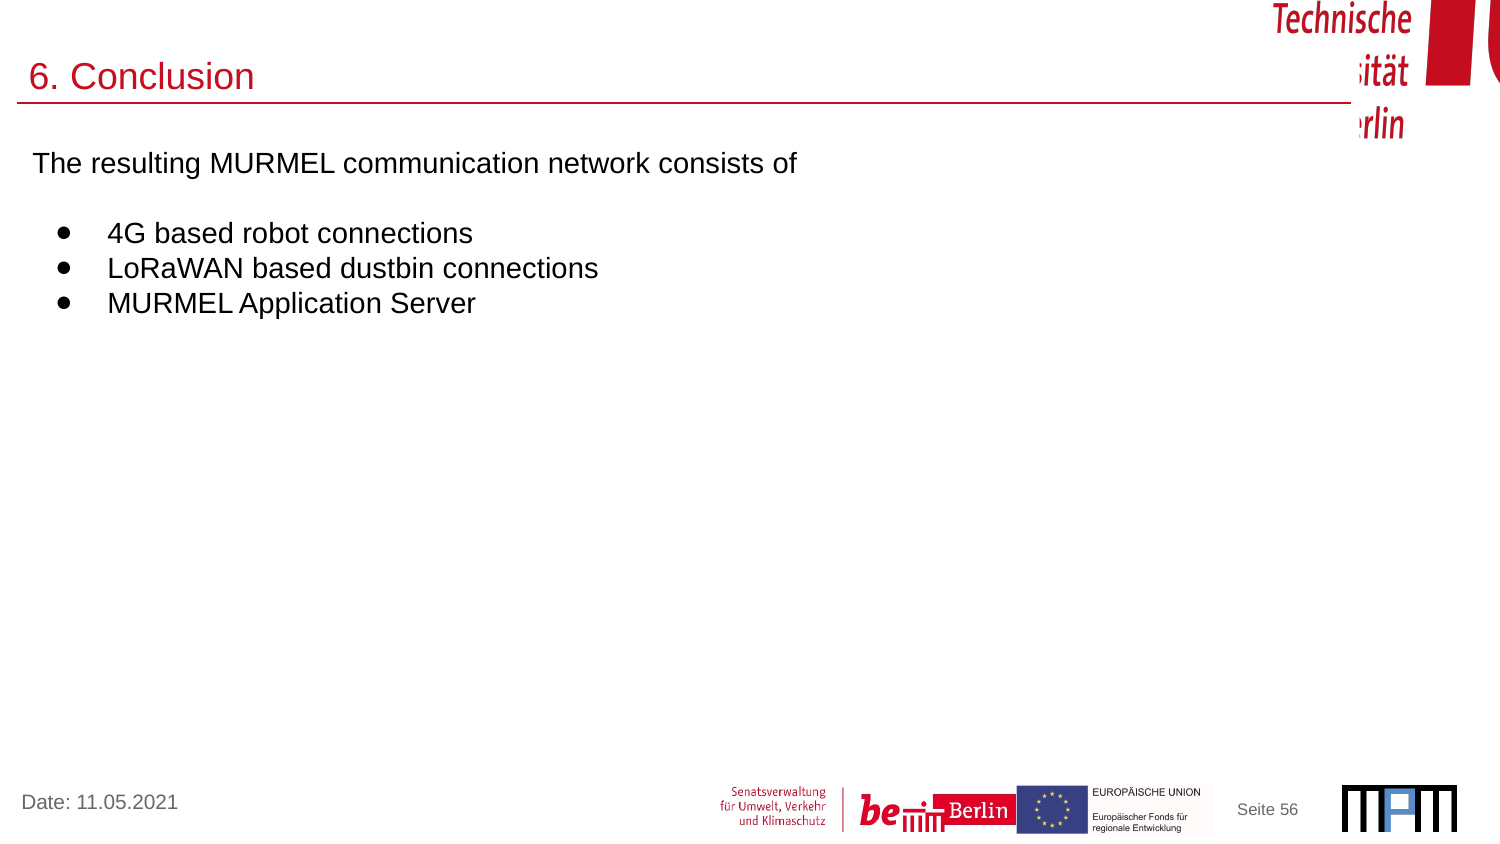

# 6. Conclusion
The resulting MURMEL communication network consists of

4G based robot connections
LoRaWAN based dustbin connections
MURMEL Application Server
Seite 56